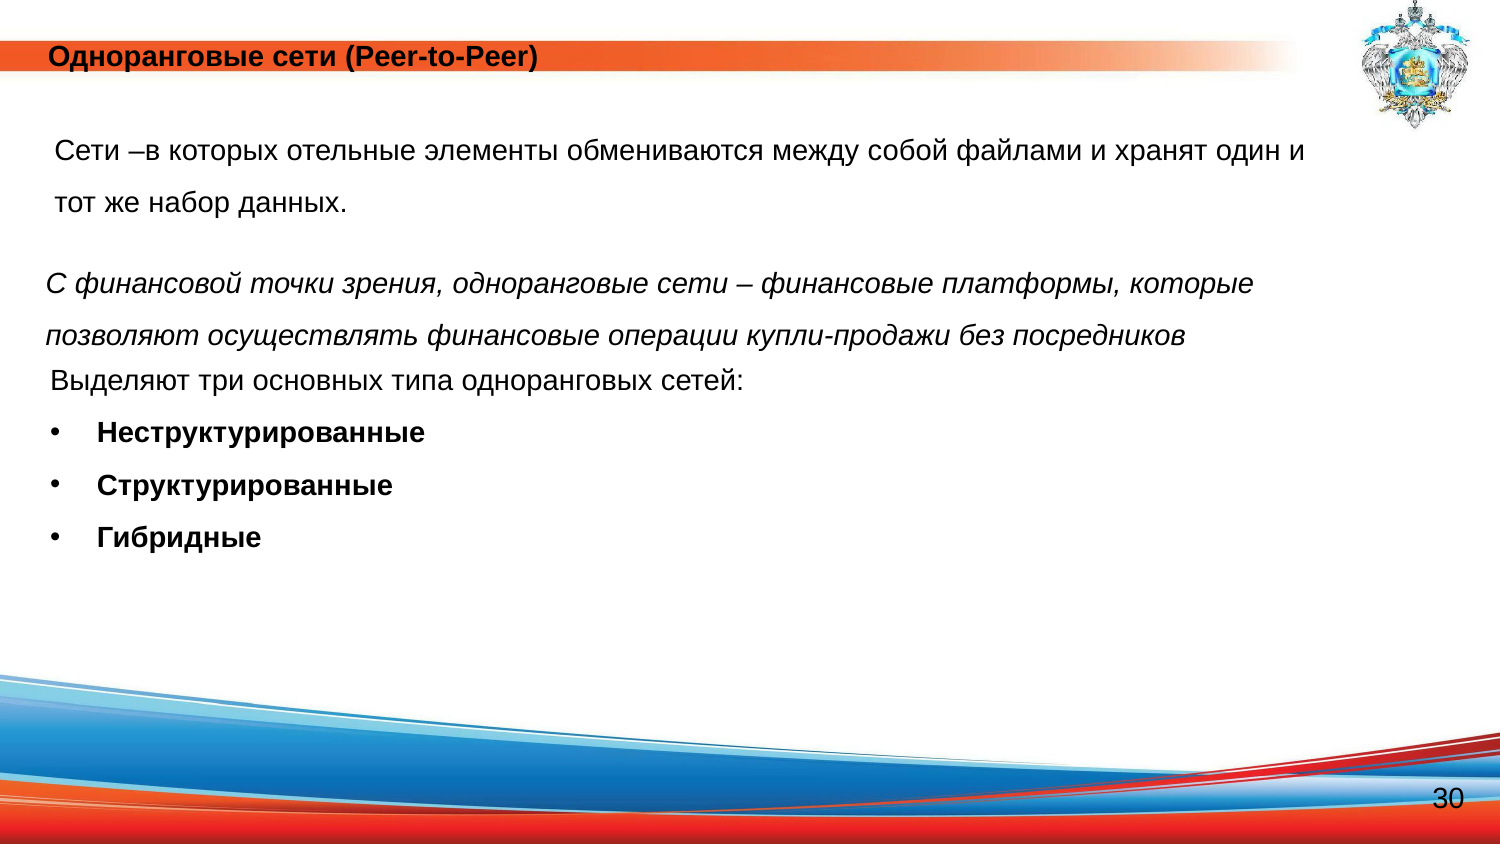

Одноранговые сети (Peer-to-Peer)
Сети –в которых отельные элементы обмениваются между собой файлами и хранят один и тот же набор данных.
С финансовой точки зрения, одноранговые сети – финансовые платформы, которые позволяют осуществлять финансовые операции купли-продажи без посредников
Выделяют три основных типа одноранговых сетей:
Неструктурированные
Структурированные
Гибридные

30